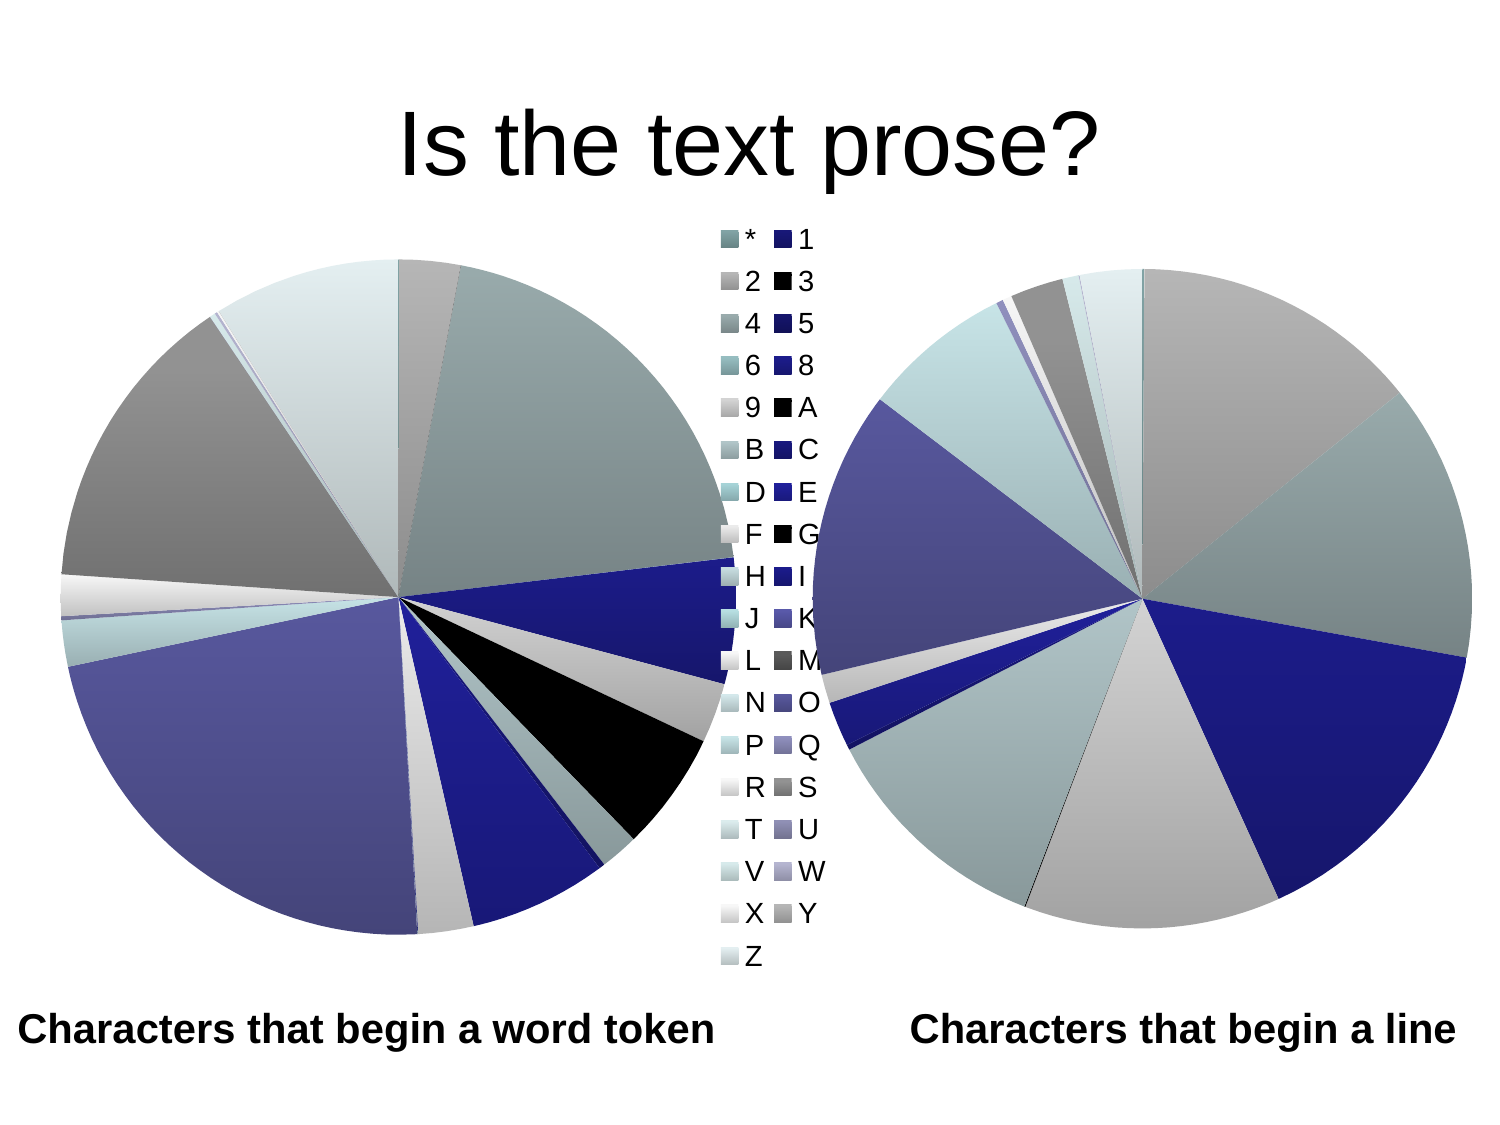

# Is the text prose?

### Chart

| Category | Column1 |
|---|---|
| * | 7.0 |
| 1 | 0.0 |
| 2 | 517.0 |
| 3 | 1.0 |
| 4 | 3542.0 |
| 5 | 0.0 |
| 6 | 2.0 |
| 8 | 1062.0 |
| 9 | 505.0 |
| A | 1003.0 |
| B | 322.0 |
| C | 49.0 |
| D | 0.0 |
| E | 1158.0 |
| F | 466.0 |
| G | 0.0 |
| H | 0.0 |
| I | 6.0 |
| J | 1.0 |
| K | 0.0 |
| L | 0.0 |
| M | 0.0 |
| N | 1.0 |
| O | 3973.0 |
| P | 389.0 |
| Q | 34.0 |
| R | 349.0 |
| S | 2552.0 |
| T | 0.0 |
| U | 2.0 |
| V | 47.0 |
| W | 22.0 |
| X | 16.0 |
| Y | 3.0 |
| Z | 1568.0 |

### Chart

| Category | Column1 |
|---|---|
| * | 2.0 |
| 1 | 0.0 |
| 2 | 283.0 |
| 3 | 0.0 |
| 4 | 272.0 |
| 5 | 0.0 |
| 6 | 0.0 |
| 8 | 307.0 |
| 9 | 251.0 |
| A | 1.0 |
| B | 232.0 |
| C | 5.0 |
| D | 0.0 |
| E | 44.0 |
| F | 28.0 |
| G | 0.0 |
| H | 0.0 |
| I | 0.0 |
| J | 0.0 |
| K | 0.0 |
| L | 0.0 |
| M | 0.0 |
| N | 0.0 |
| O | 281.0 |
| P | 147.0 |
| Q | 7.0 |
| R | 9.0 |
| S | 52.0 |
| T | 0.0 |
| U | 0.0 |
| V | 16.0 |
| W | 1.0 |
| X | 0.0 |
| Y | 0.0 |
| Z | 61.0 |
Characters that begin a word token
Characters that begin a line